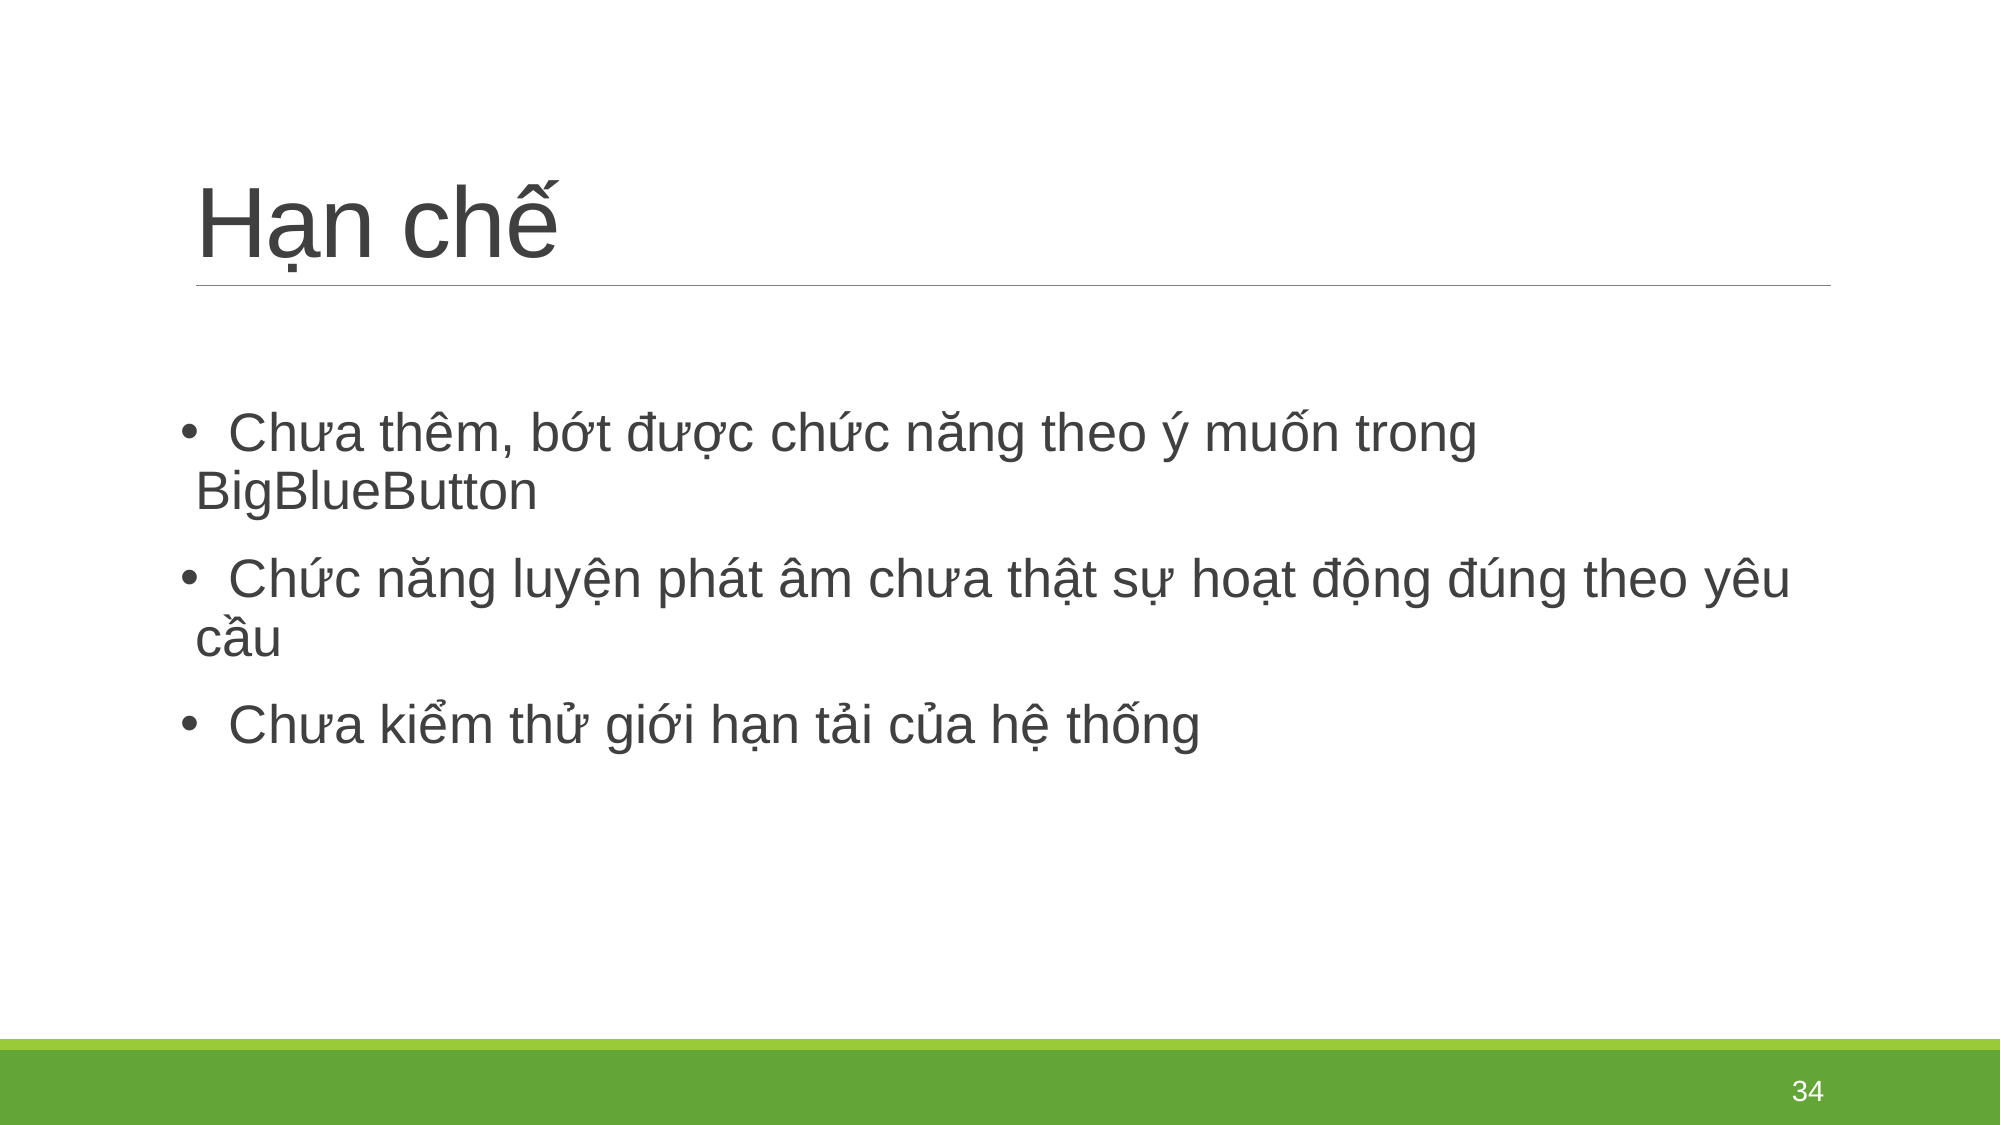

# Hạn chế

  Chưa thêm, bớt được chức năng theo ý muốn trong BigBlueButton
  Chức năng luyện phát âm chưa thật sự hoạt động đúng theo yêu cầu
  Chưa kiểm thử giới hạn tải của hệ thống
34